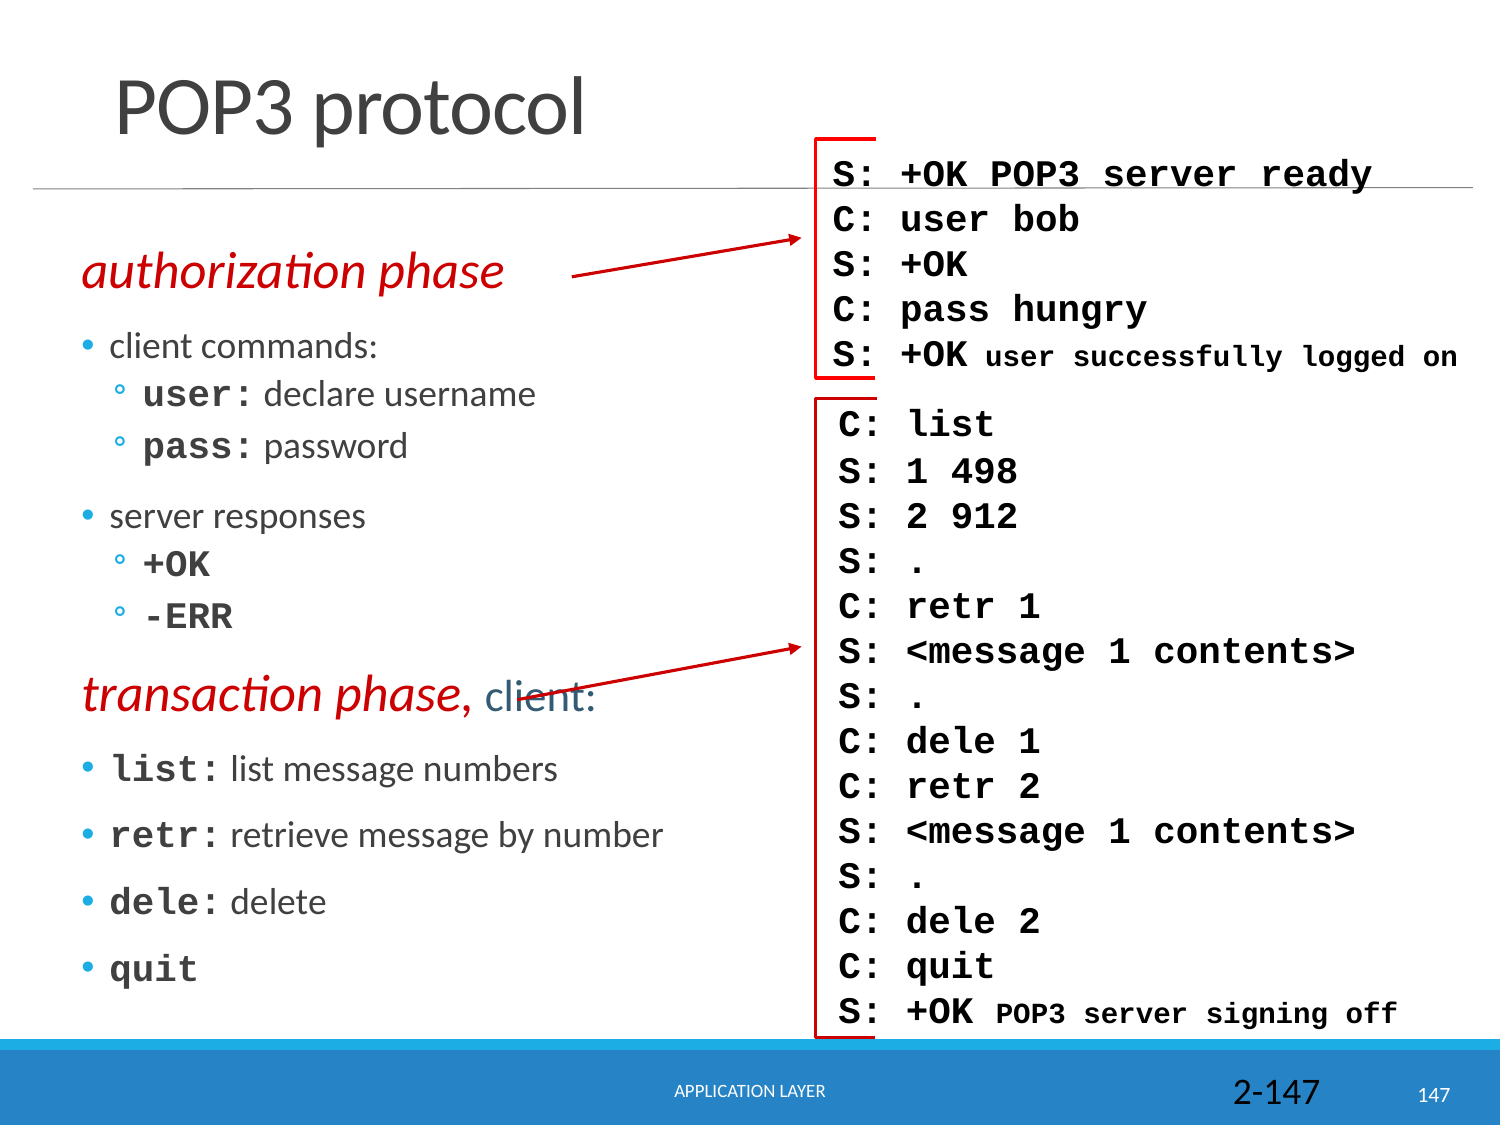

# POP3 protocol

S: +OK POP3 server ready
C: user bob
S: +OK
C: pass hungry
S: +OK user successfully logged on

authorization phase
client commands:
user: declare username
pass: password
server responses
+OK
-ERR
transaction phase, client:
list: list message numbers
retr: retrieve message by number
dele: delete
quit

         C: list
     S: 1 498
     S: 2 912
     S: .
     C: retr 1
     S: <message 1 contents>
     S: .
     C: dele 1
     C: retr 2
     S: <message 1 contents>
     S: .
     C: dele 2
     C: quit
     S: +OK POP3 server signing off

Application Layer
2-147